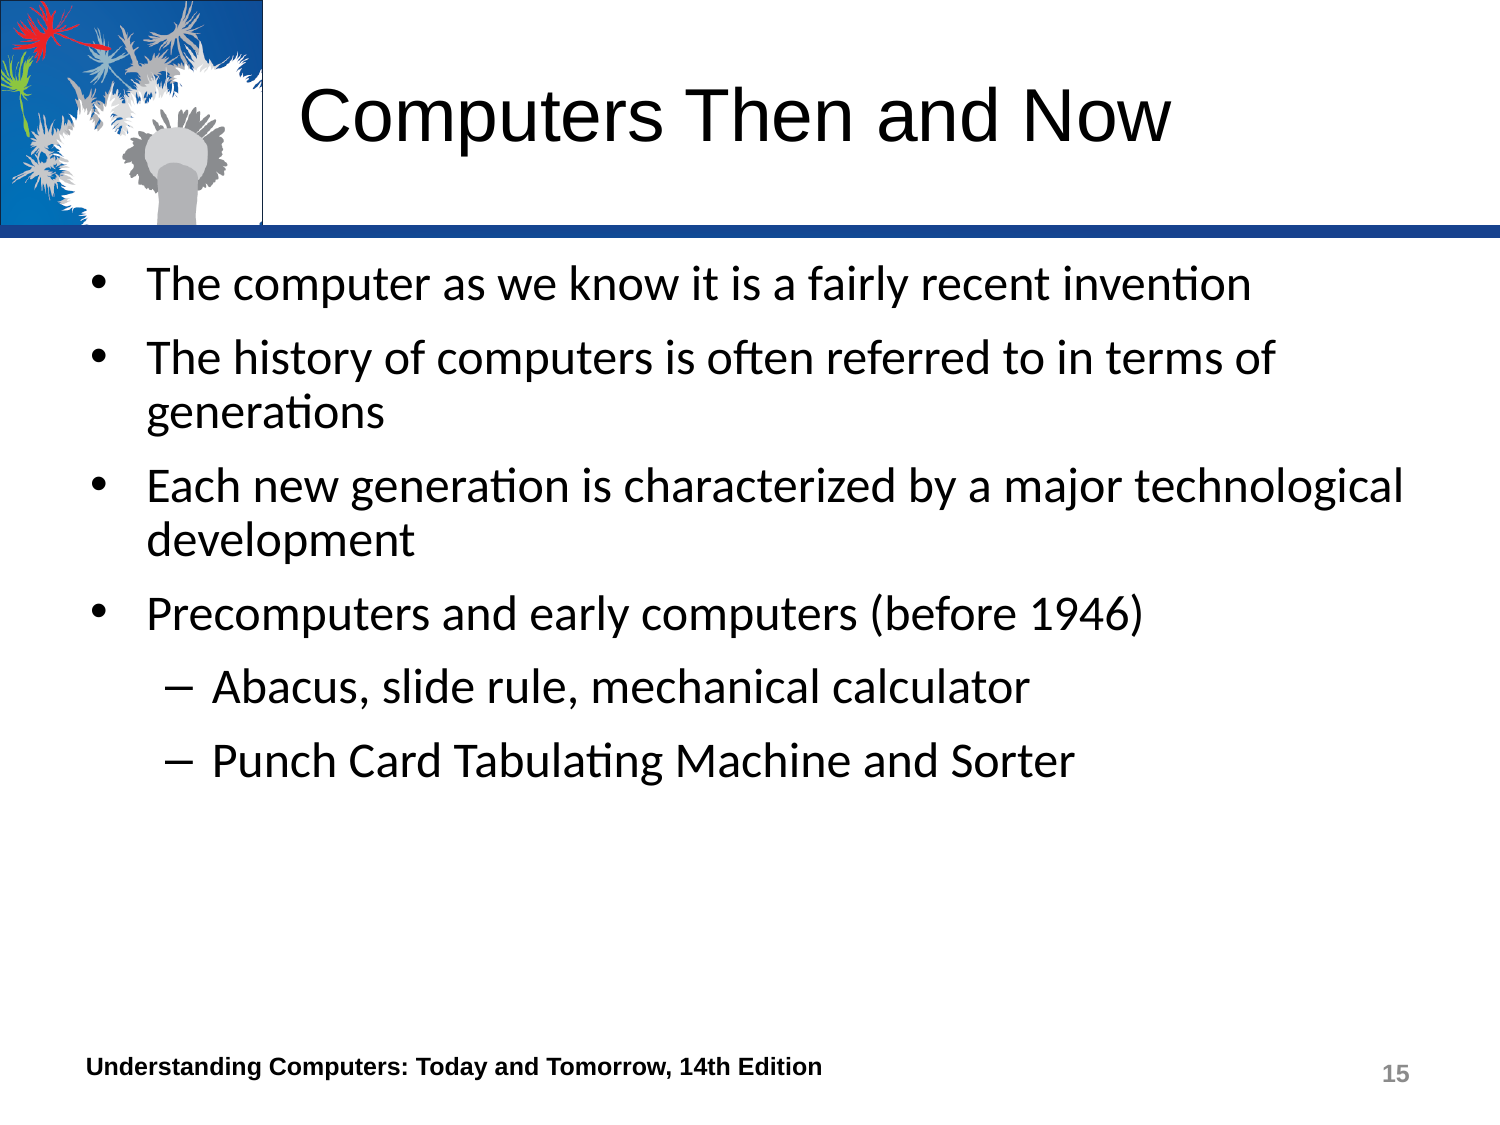

# Computers Then and Now
The computer as we know it is a fairly recent invention
The history of computers is often referred to in terms of generations
Each new generation is characterized by a major technological development
Precomputers and early computers (before 1946)
Abacus, slide rule, mechanical calculator
Punch Card Tabulating Machine and Sorter

Understanding Computers: Today and Tomorrow, 14th Edition
15